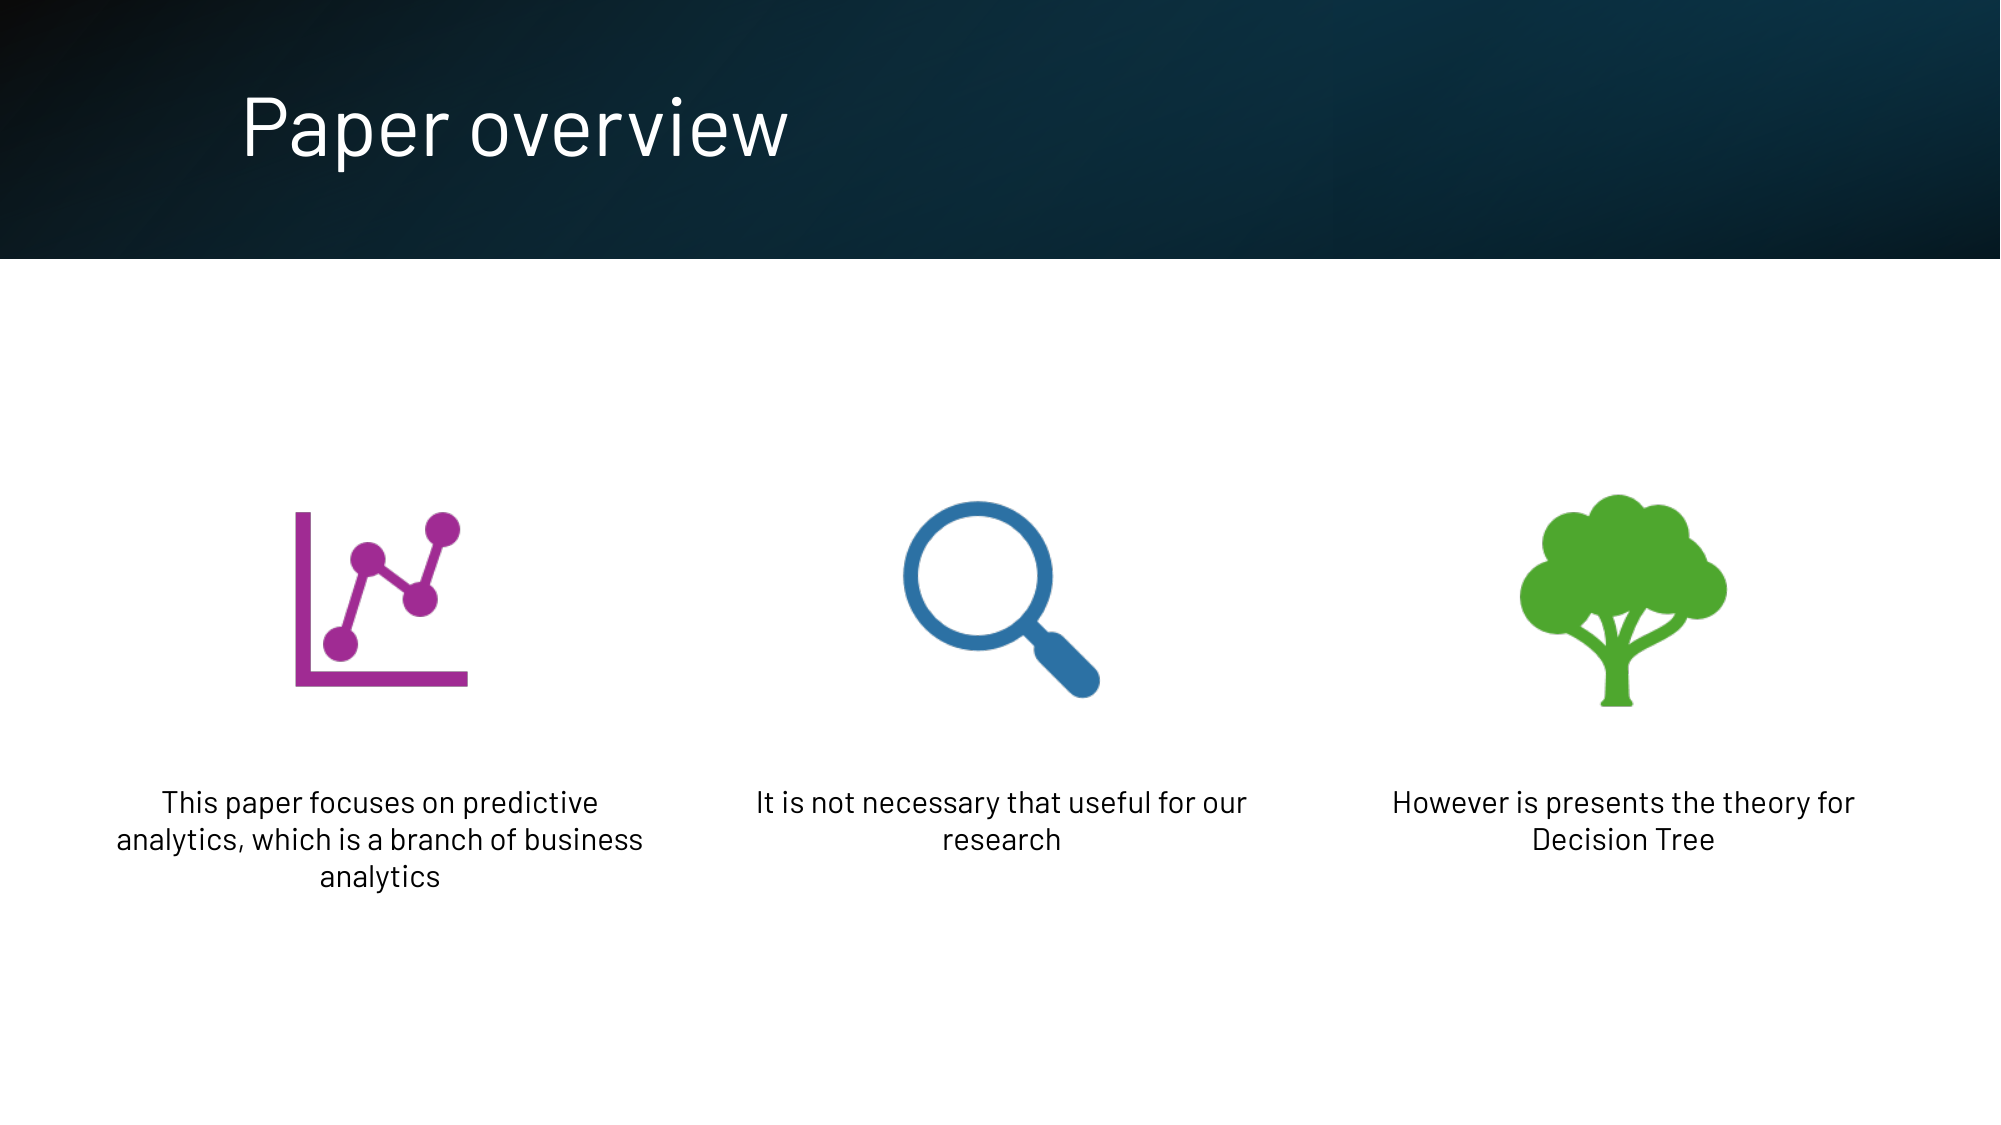

# Paper overview
This paper focuses on predictive analytics, which is a branch of business analytics
It is not necessary that useful for our research
However is presents the theory for Decision Tree
15